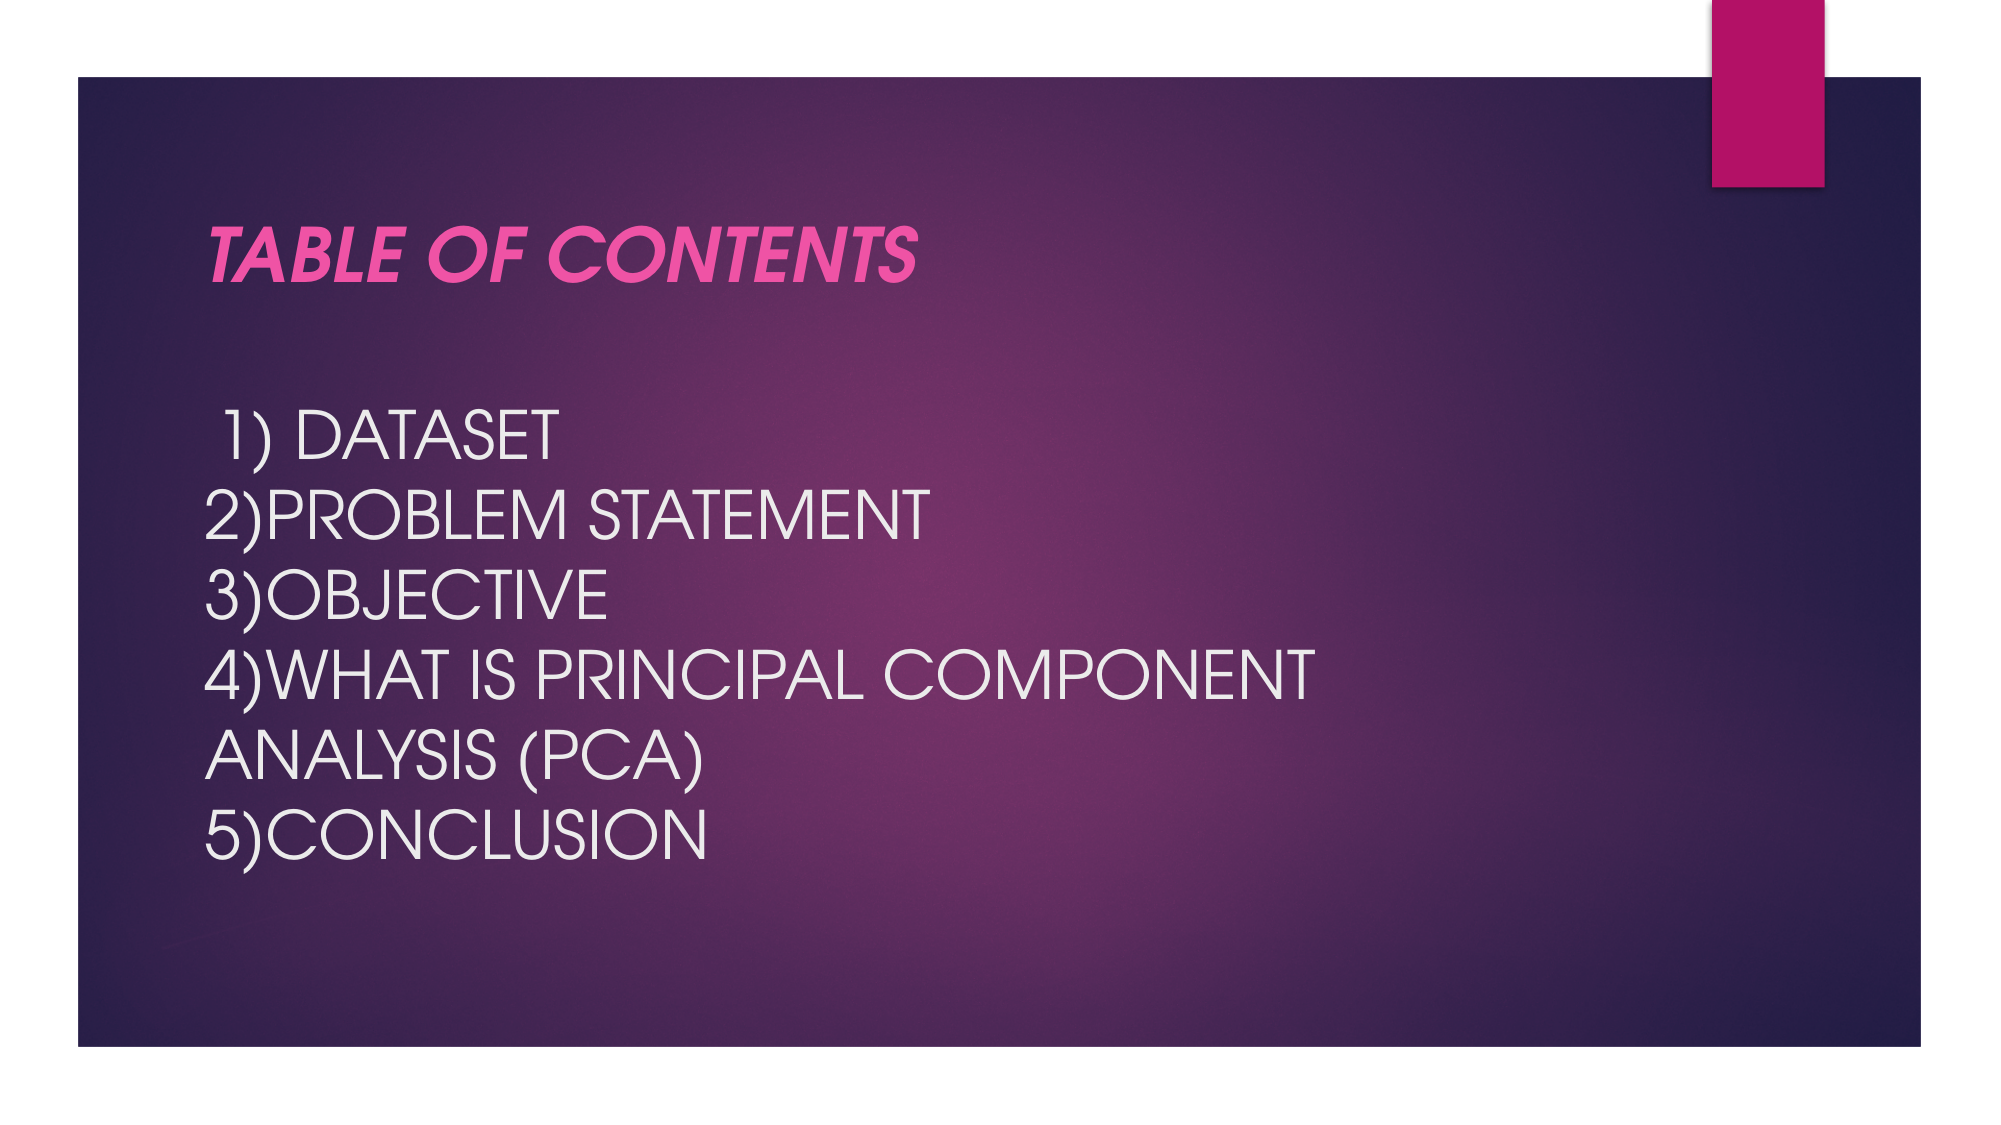

Table of Contents
# 1) DATASET 2)PROBLEM STATEMENT 3)OBJECTIVE 4)WHAT IS PRINCIPAL COMPONENT ANALYSIS (PCA) 5)CONCLUSION